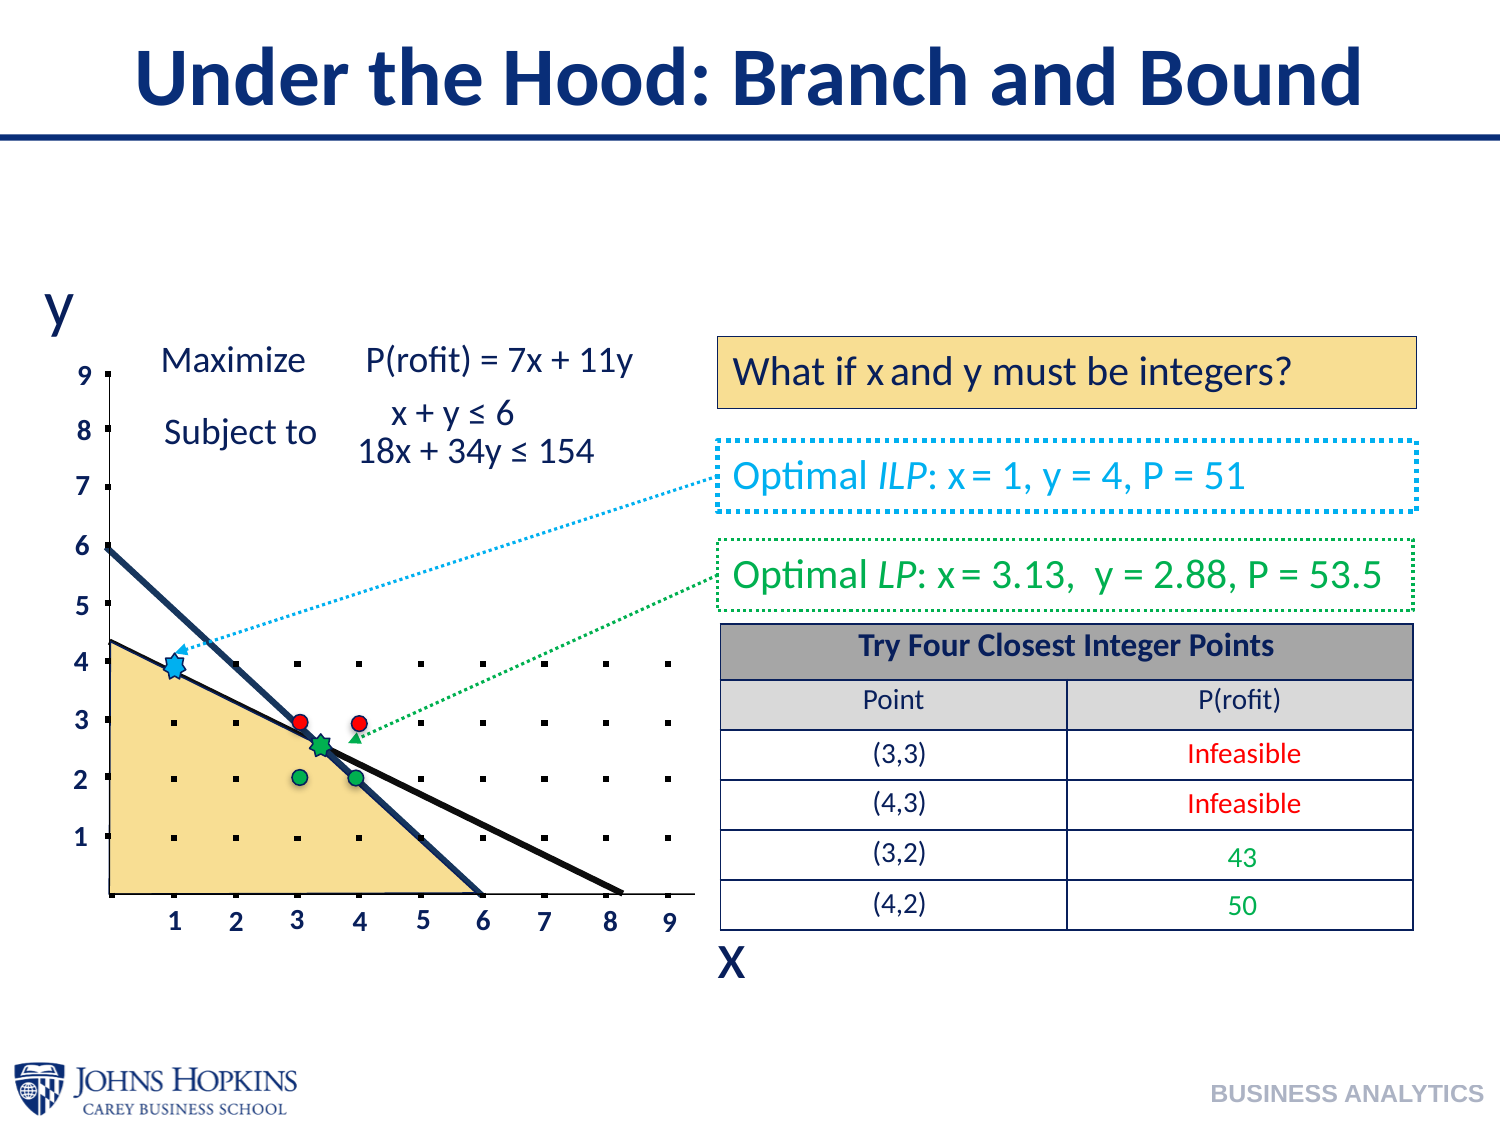

# Under the Hood: Branch and Bound
y
What if x and y must be integers?
| Maximize | P(rofit) = 7x + 11y |
| --- | --- |
| Subject to | x + y ≤ 6 18x + 34y ≤ 154 |
9
8
7
6
5
4
3
2
1

5
3
1
6
4
8
7
2
9
Optimal ILP: x = 1, y = 4, P = 51

Optimal LP: x = 3.13,  y = 2.88, P = 53.5

| Try Four Closest Integer Points |  |
| --- | --- |
| Point | P(rofit) |
|  |  |
|  |  |
|  |  |
|  |  |

(3,3)
Infeasible

(4,3)
Infeasible
(3,2)
43
(4,2)
50
x